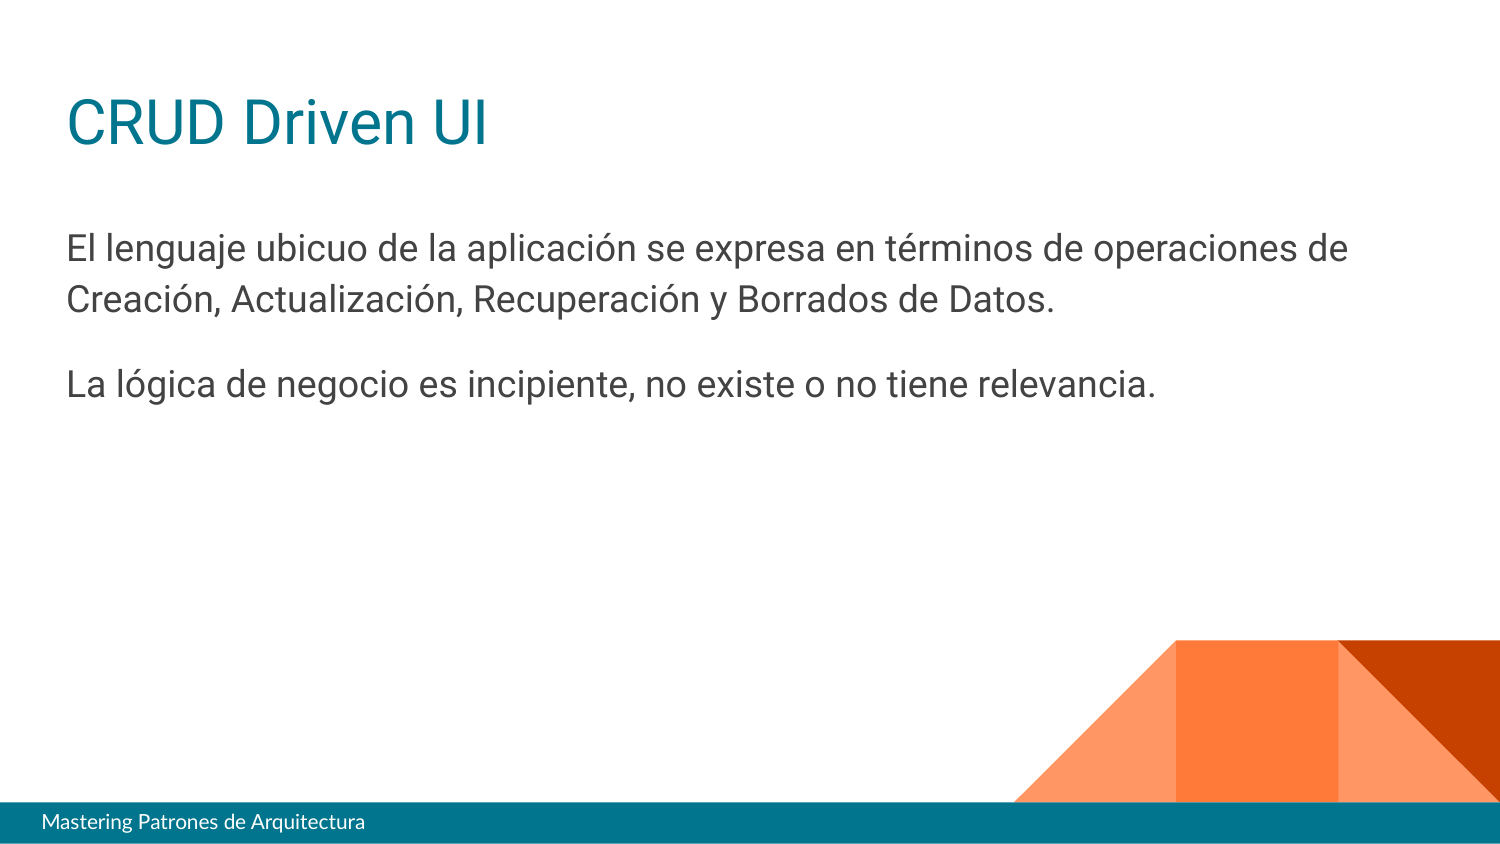

# CRUD Driven UI
El lenguaje ubicuo de la aplicación se expresa en términos de operaciones de Creación, Actualización, Recuperación y Borrados de Datos.
La lógica de negocio es incipiente, no existe o no tiene relevancia.